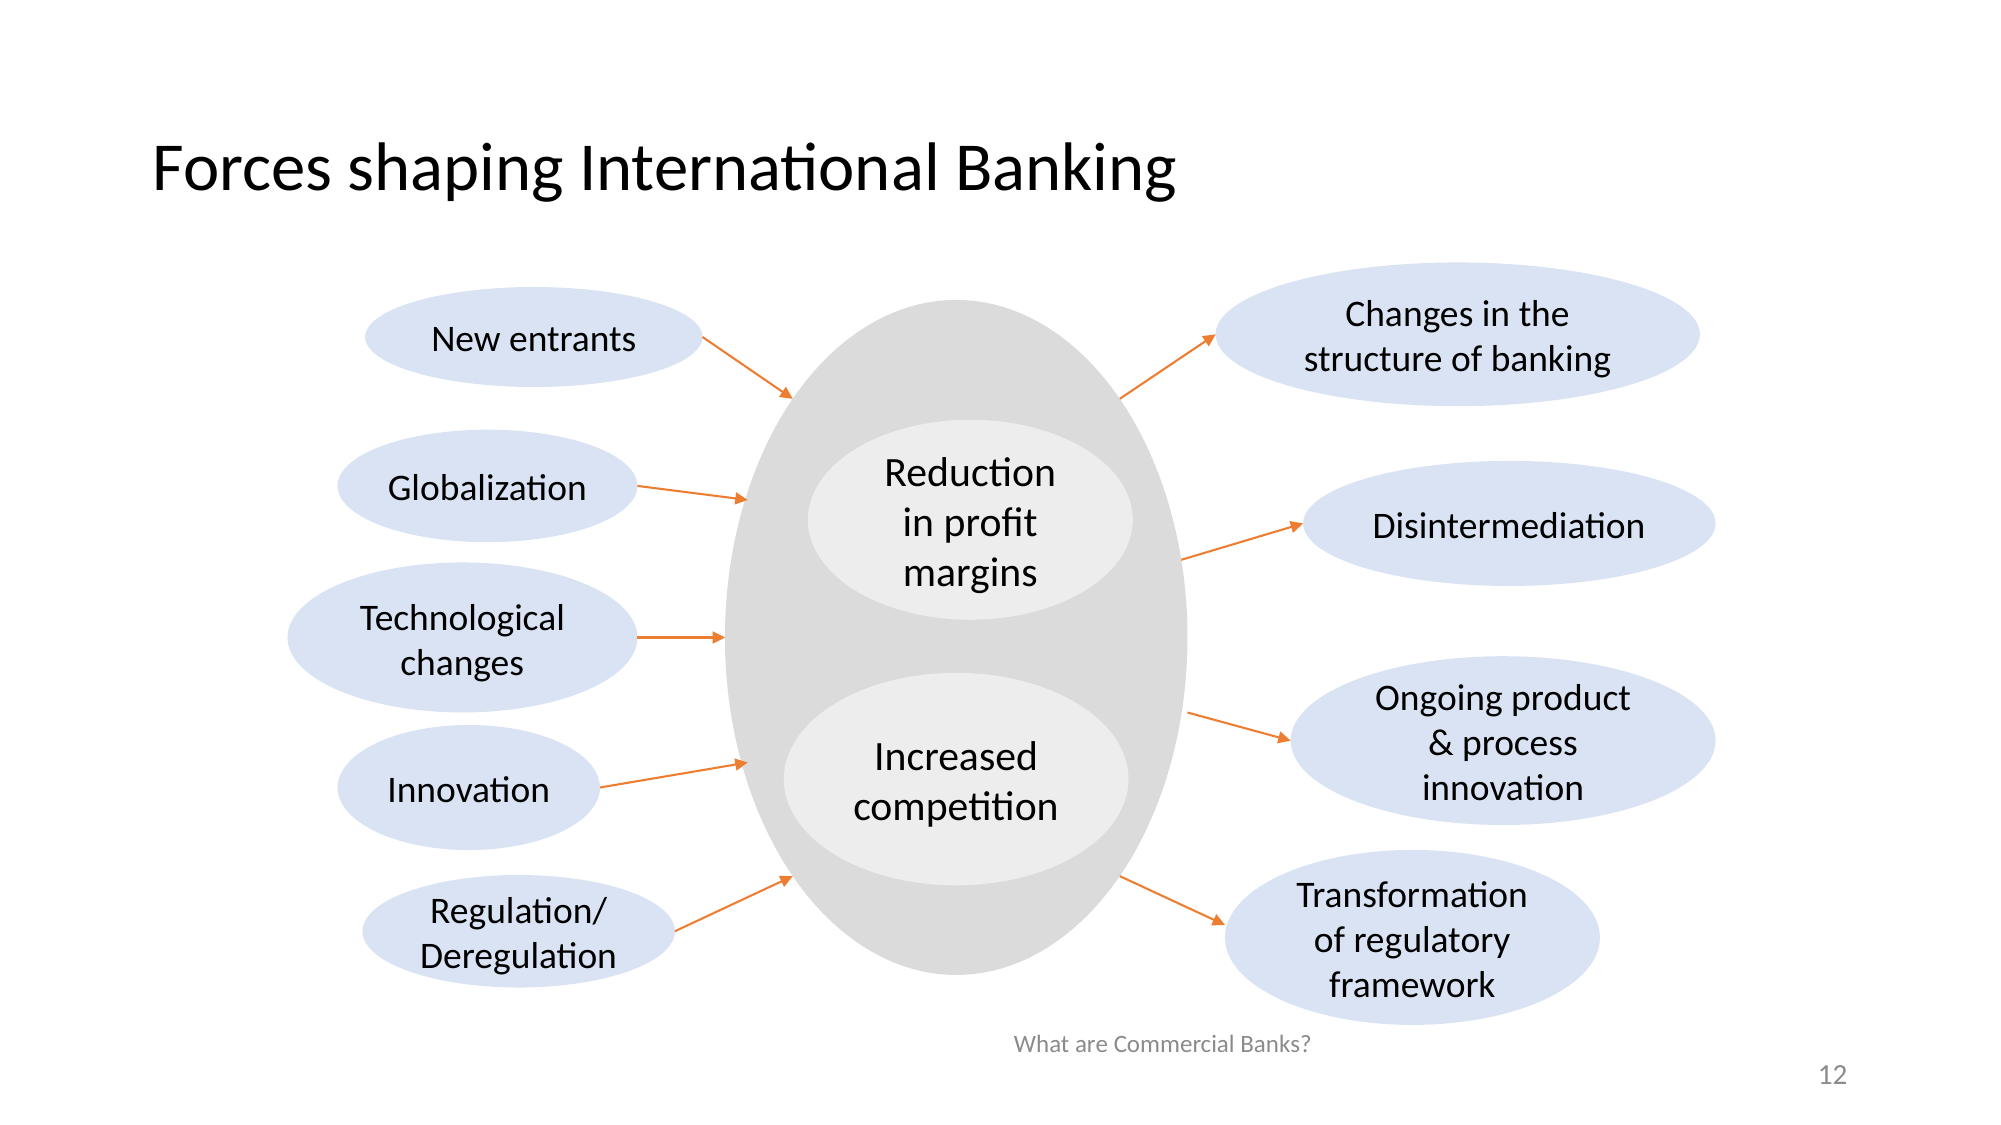

# Forces shaping International Banking
Changes in the structure of banking
New entrants

Reduction in profit margins
Globalization
Disintermediation
Technological changes
Ongoing product & process innovation
Increased competition
Innovation
Transformation of regulatory framework
Regulation/
Deregulation
What are Commercial Banks?
12